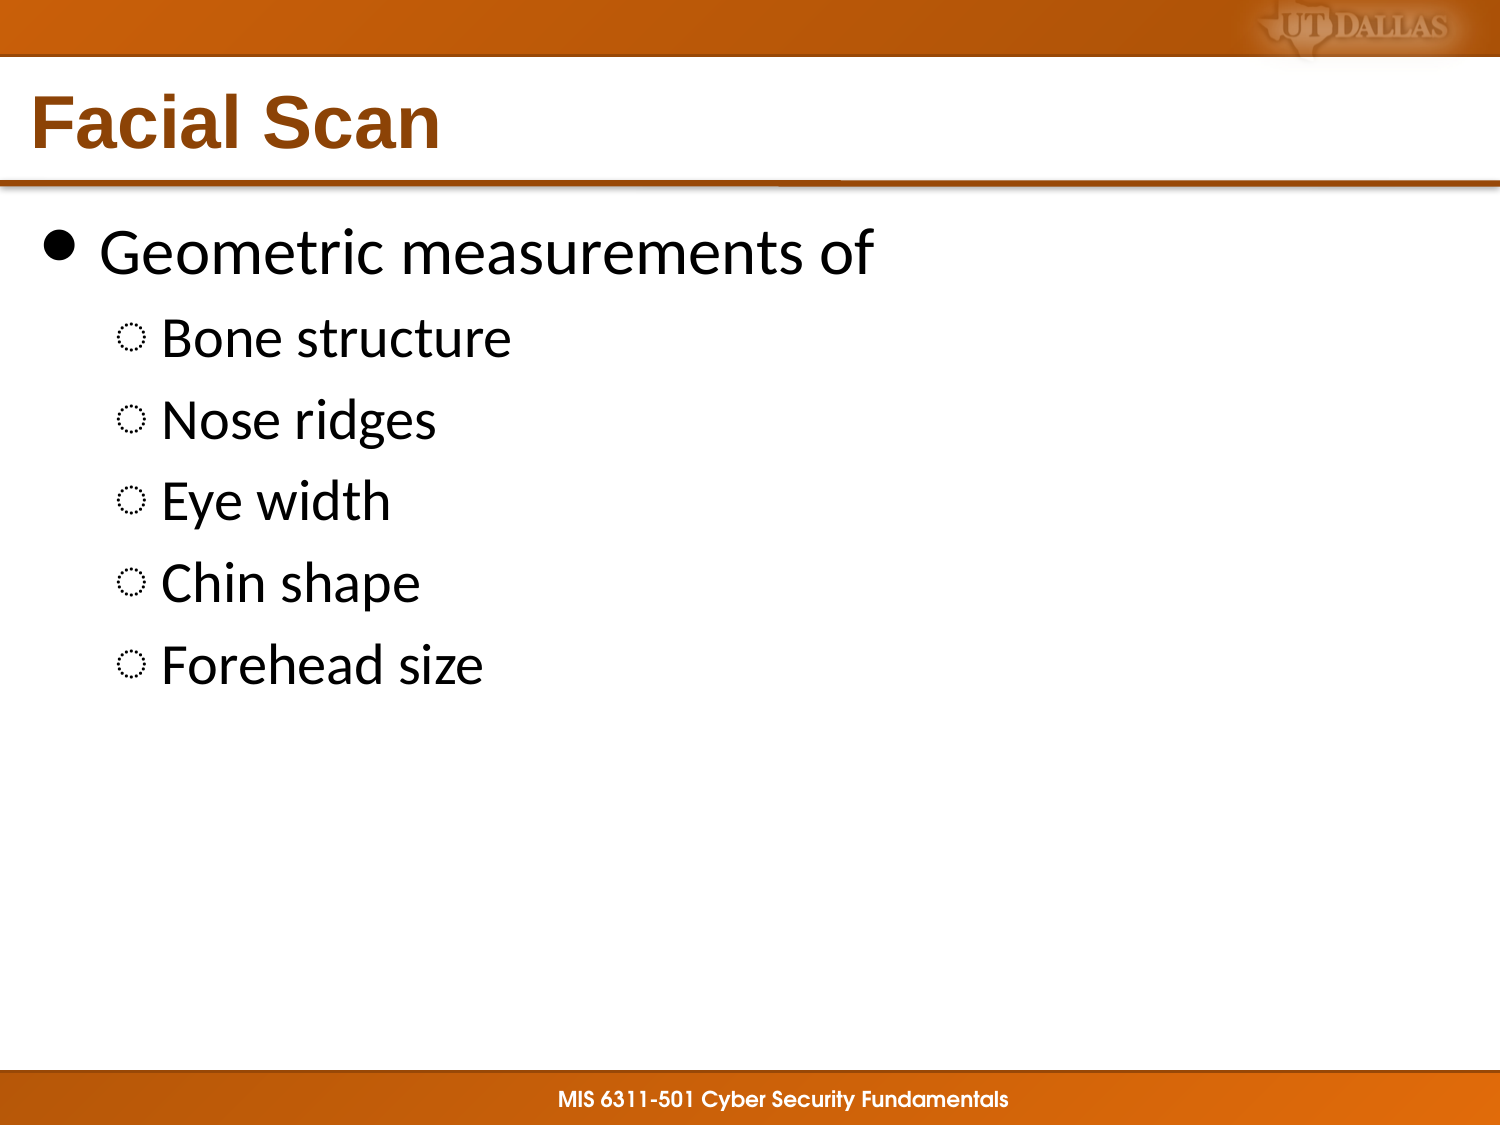

# Facial Scan
Geometric measurements of
Bone structure
Nose ridges
Eye width
Chin shape
Forehead size